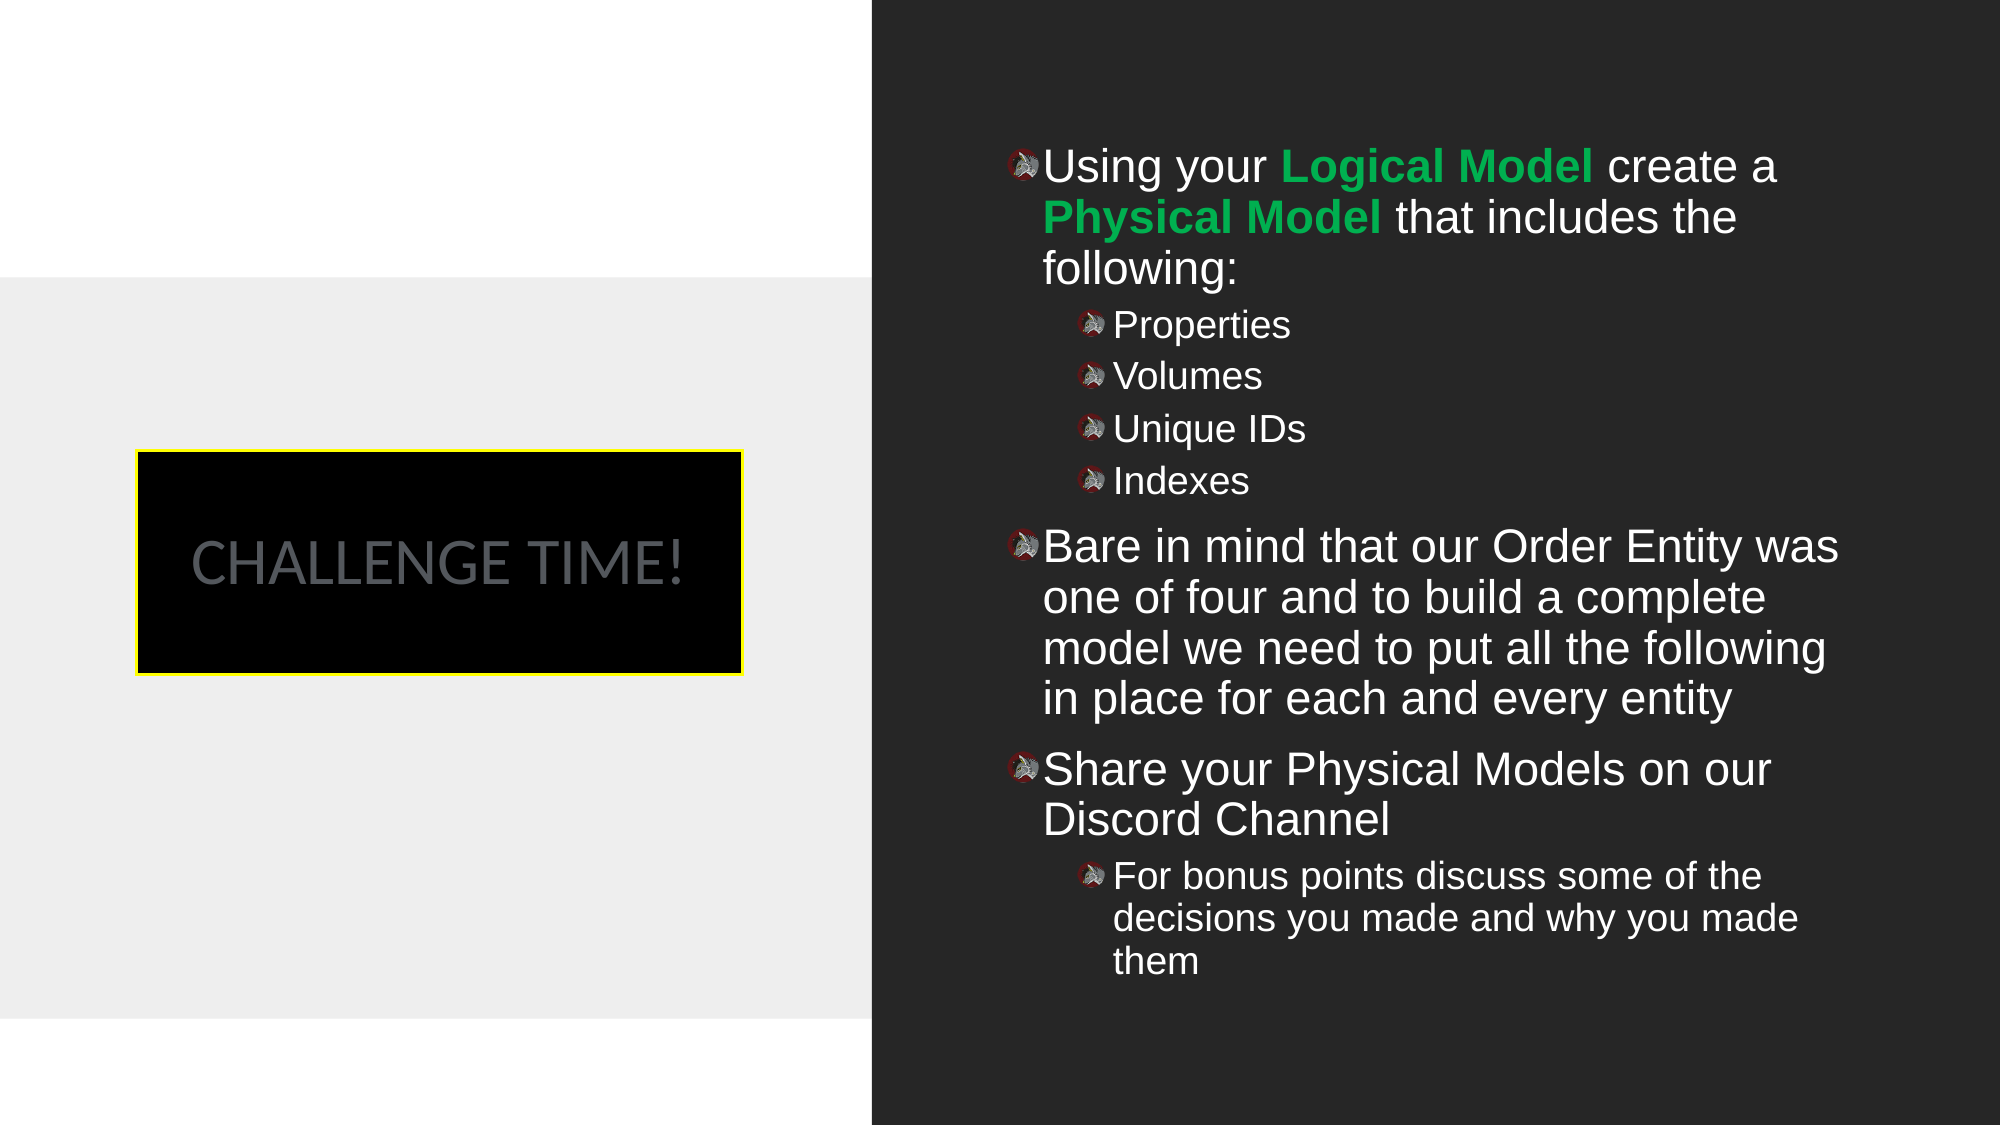

Using your Logical Model create a Physical Model that includes the following:
Properties
Volumes
Unique IDs
Indexes
Bare in mind that our Order Entity was one of four and to build a complete model we need to put all the following in place for each and every entity
Share your Physical Models on our Discord Channel
For bonus points discuss some of the decisions you made and why you made them
# CHALLENGE TIME!